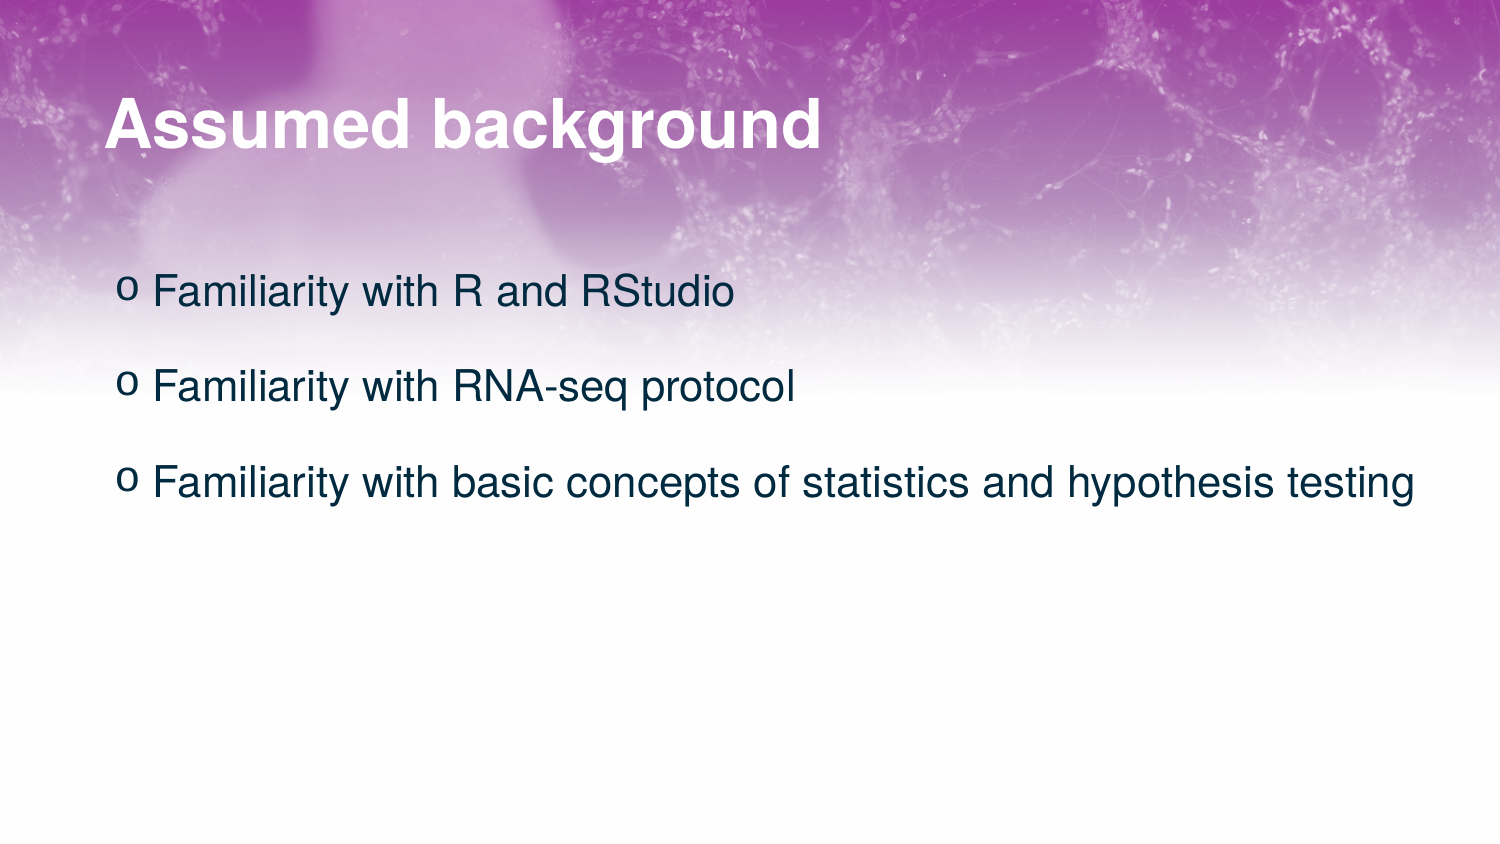

# Assumed background
 Familiarity with R and RStudio
 Familiarity with RNA-seq protocol
 Familiarity with basic concepts of statistics and hypothesis testing